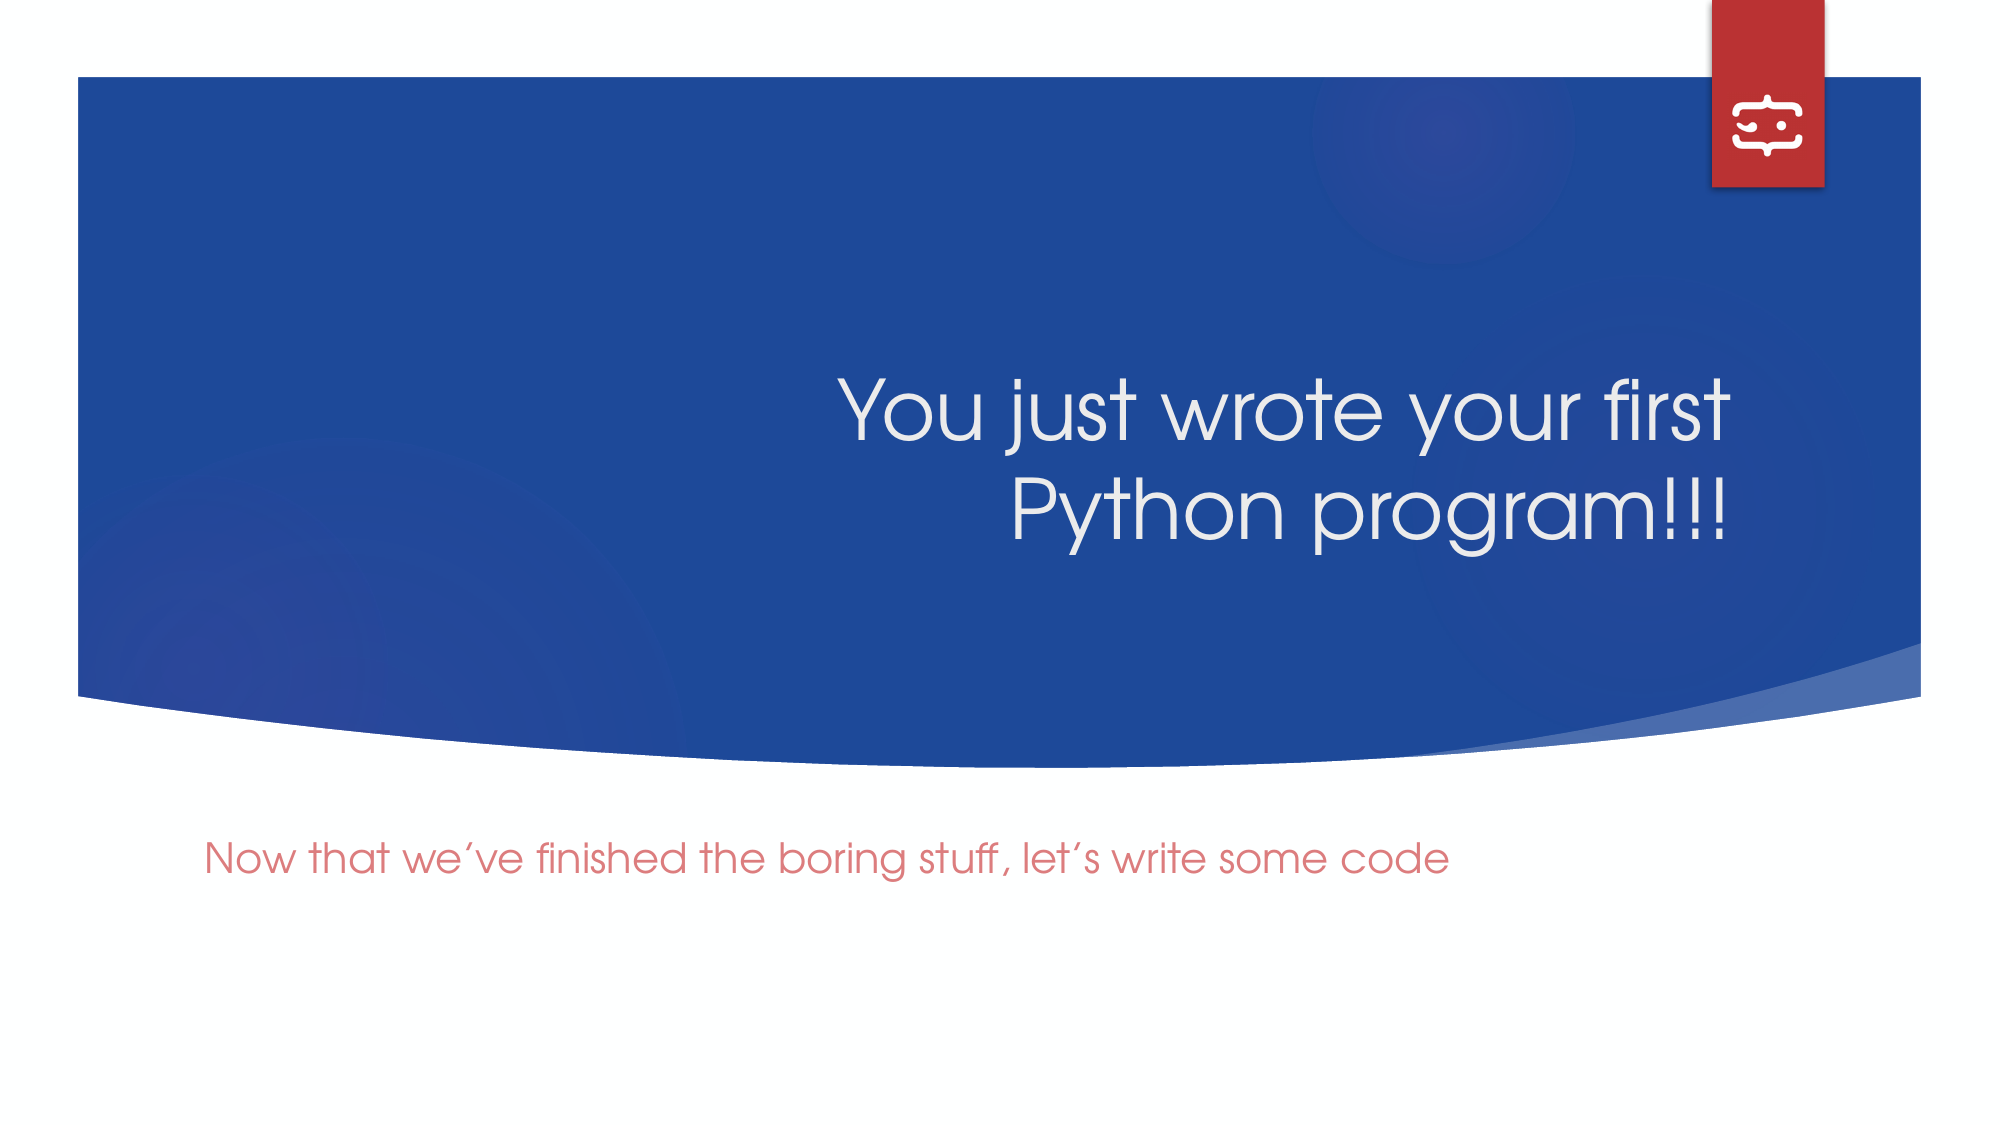

# You just wrote your first Python program!!!
Now that we’ve finished the boring stuff, let’s write some code